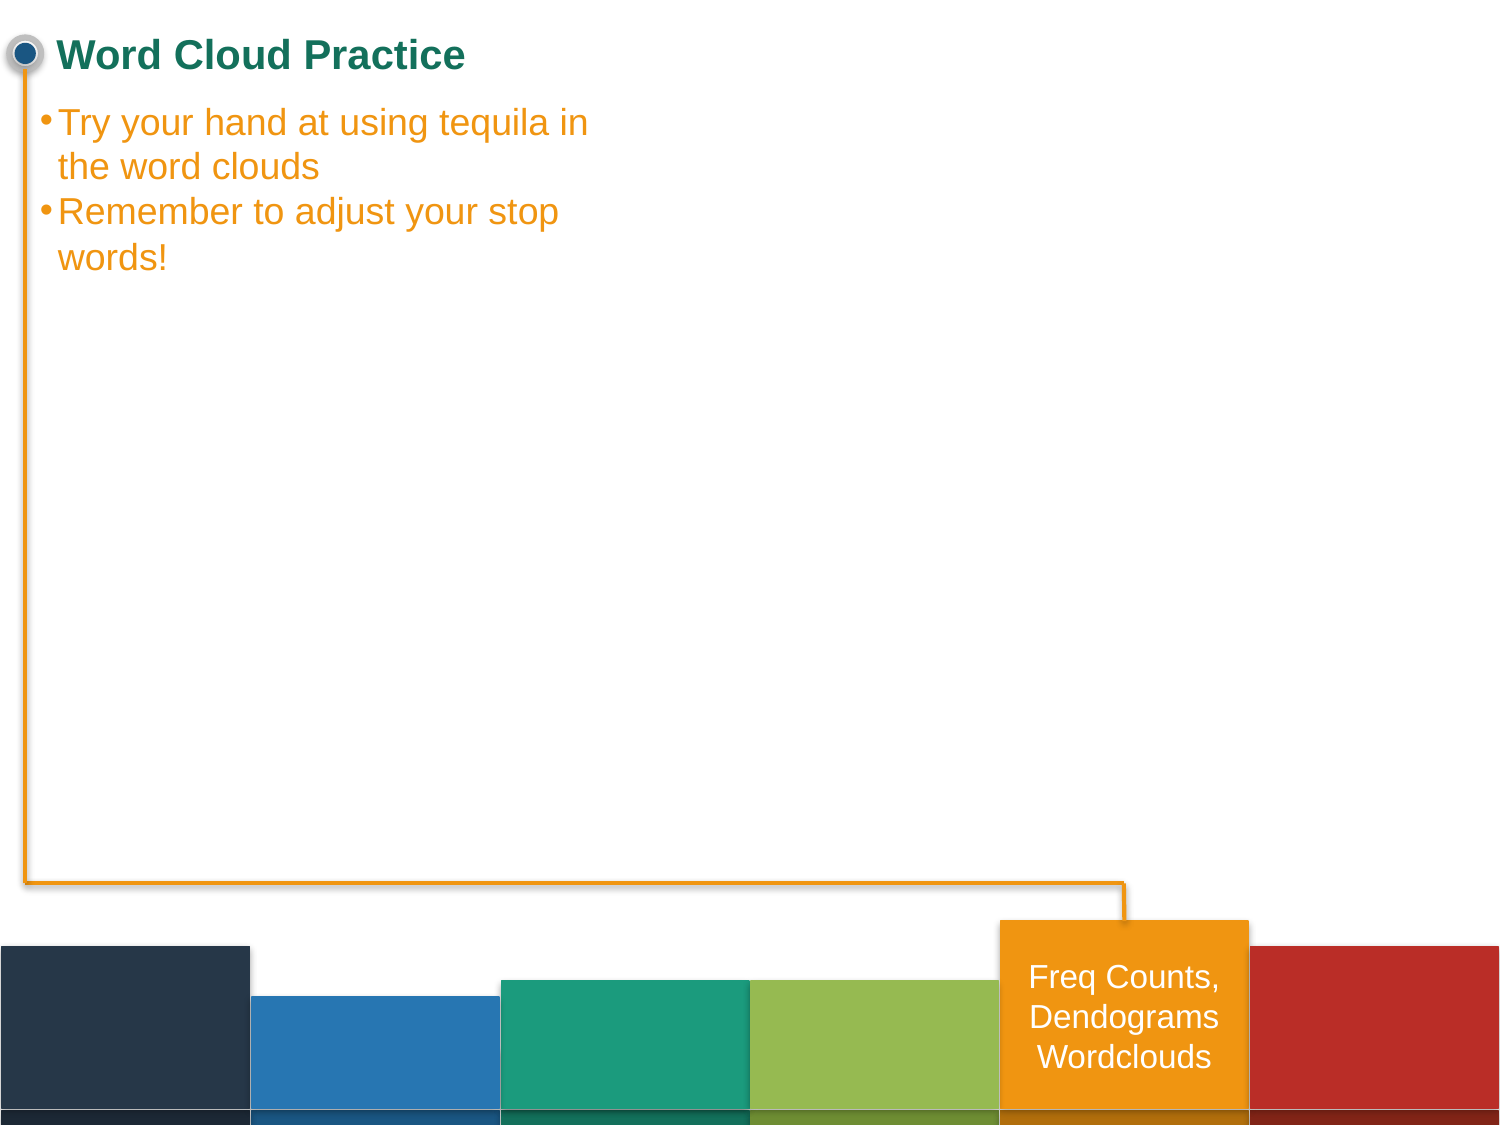

# Word Cloud Practice

Try your hand at using tequila in the word clouds
Remember to adjust your stop words!
Freq Counts, Dendograms
Wordclouds